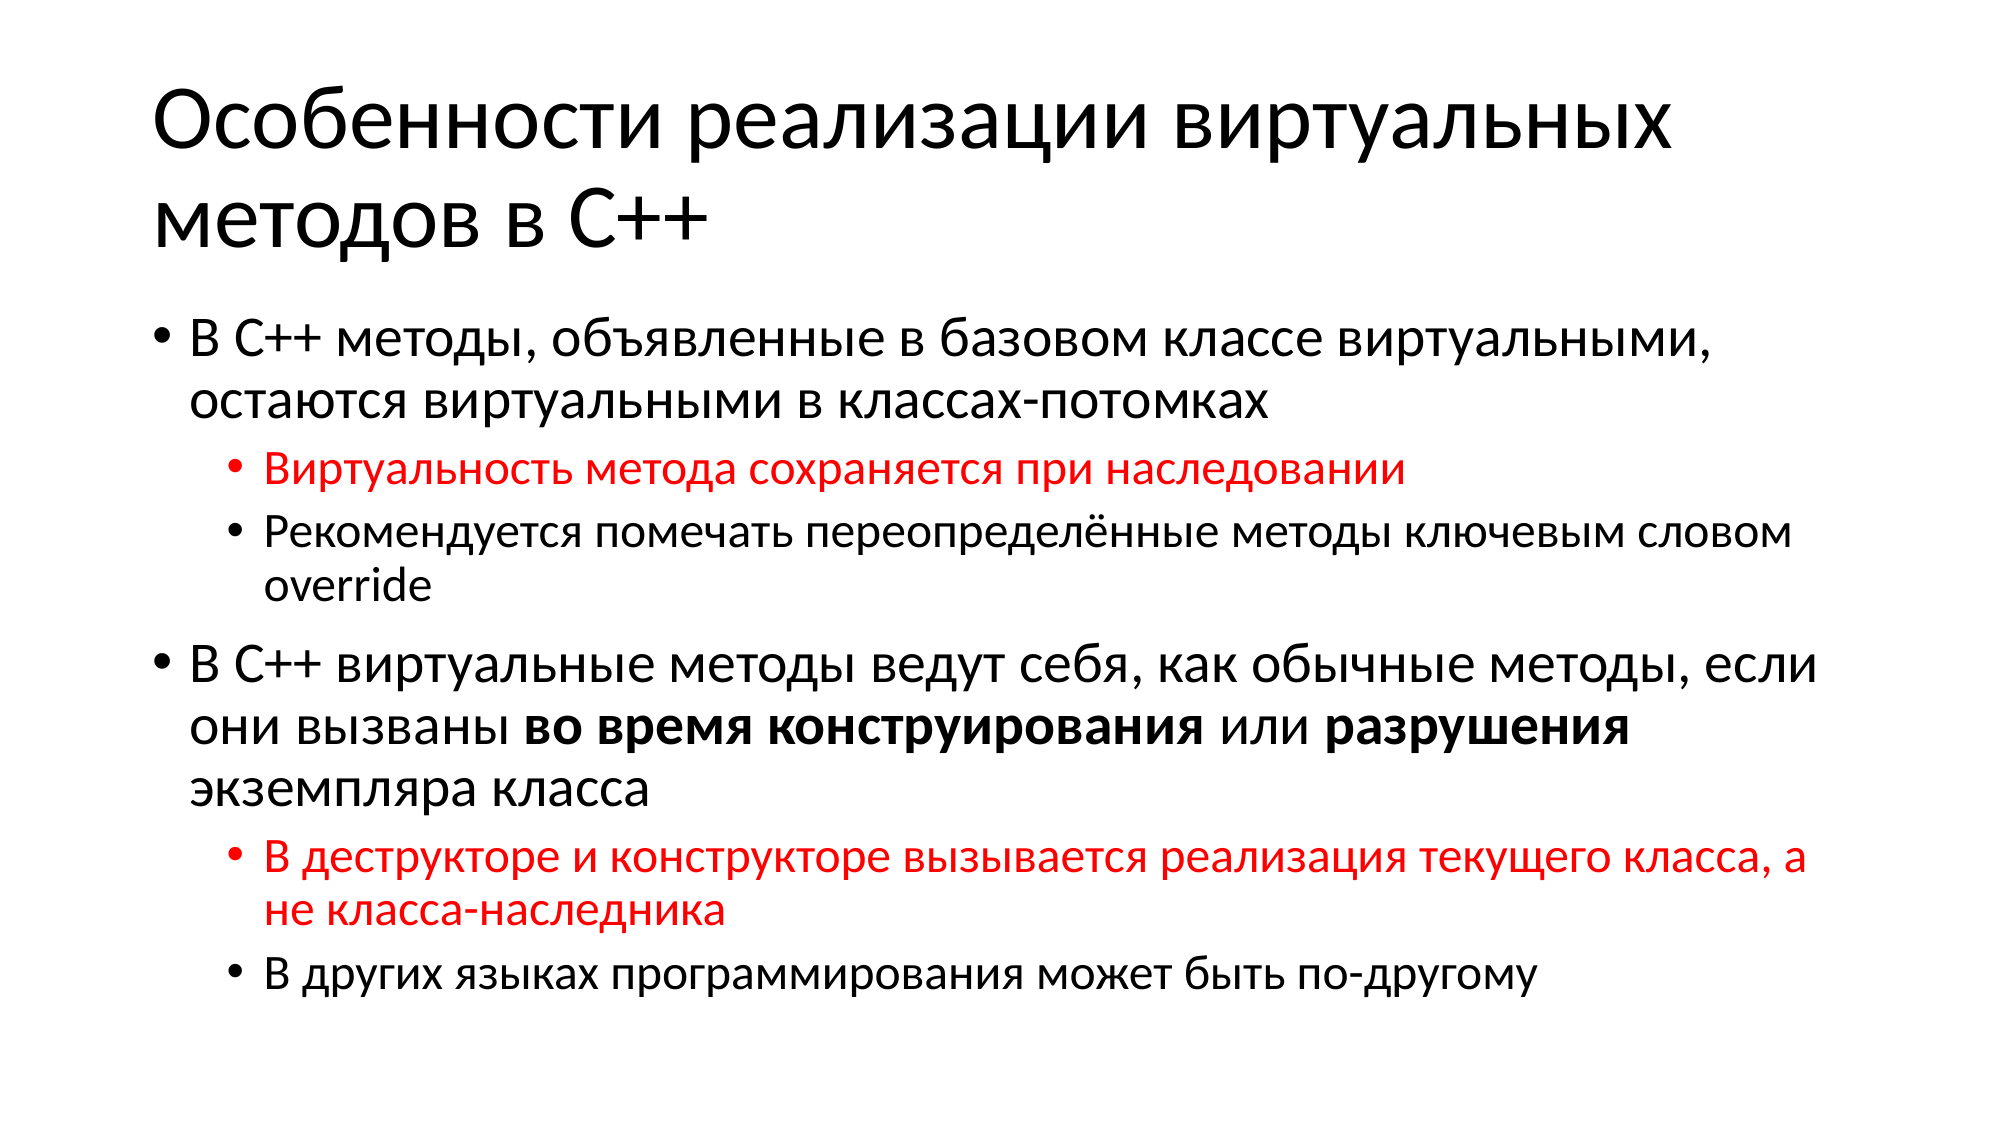

# Особенности реализации виртуальных методов в C++
В C++ методы, объявленные в базовом классе виртуальными, остаются виртуальными в классах-потомках
Виртуальность метода сохраняется при наследовании
Рекомендуется помечать переопределённые методы ключевым словом override
В C++ виртуальные методы ведут себя, как обычные методы, если они вызваны во время конструирования или разрушения экземпляра класса
В деструкторе и конструкторе вызывается реализация текущего класса, а не класса-наследника
В других языках программирования может быть по-другому